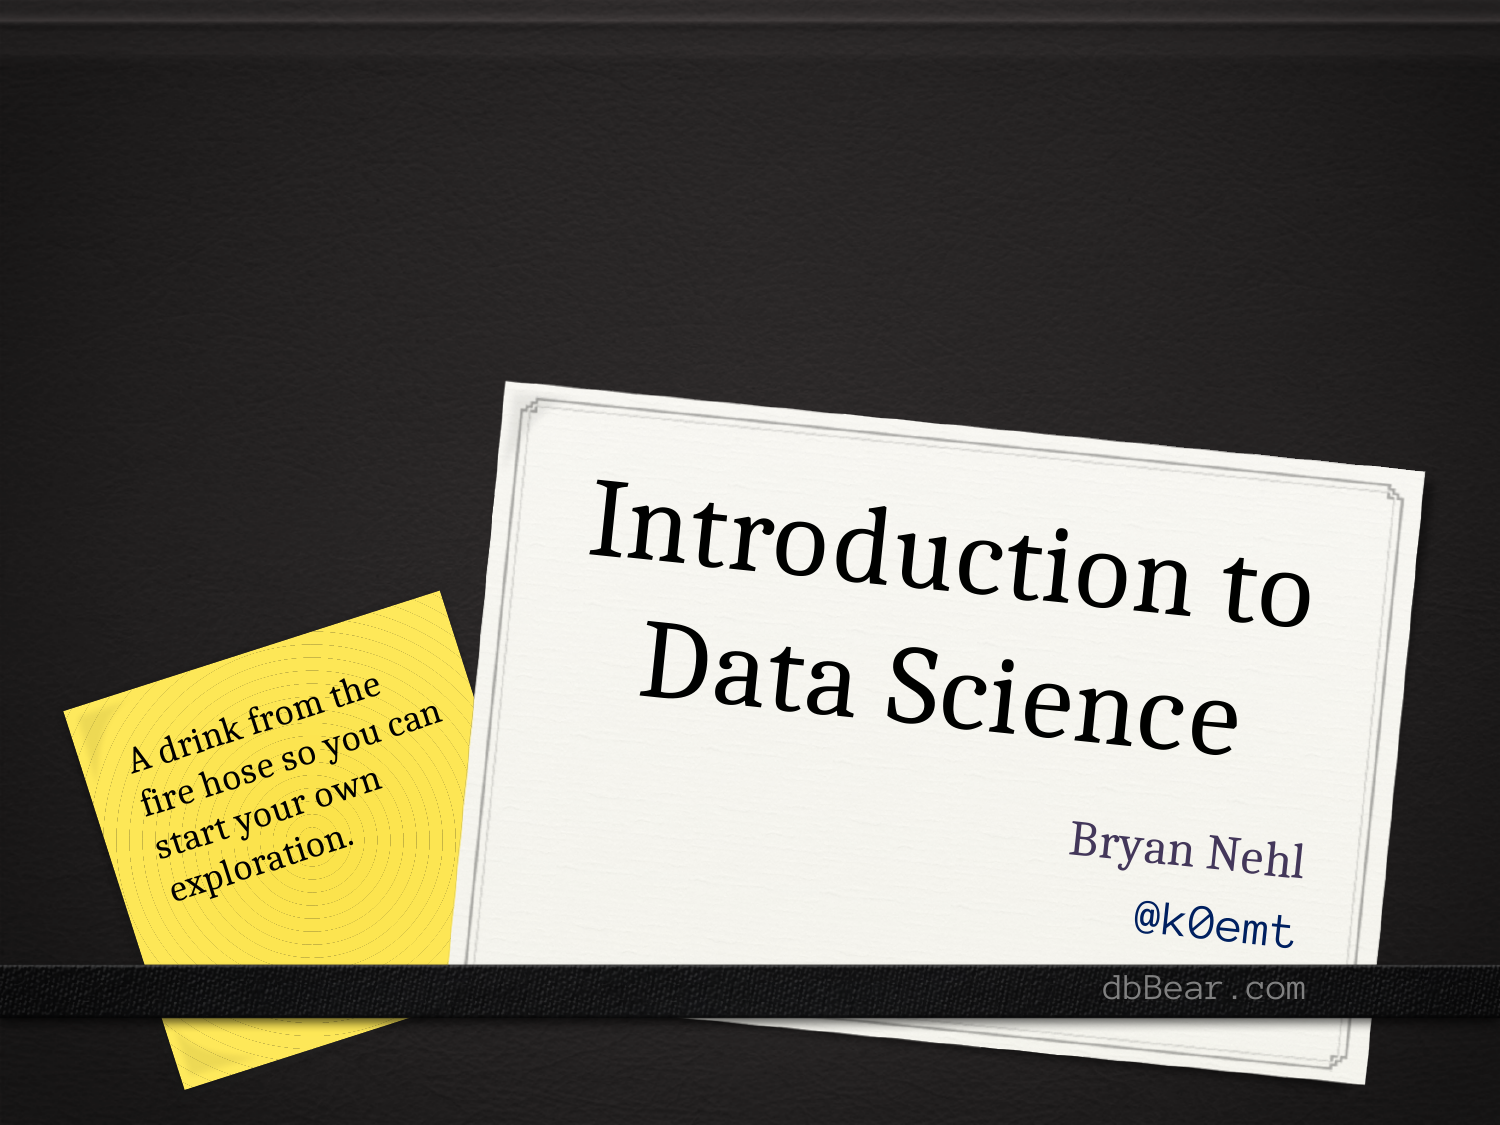

# Introduction to Data Science
A drink from the fire hose so you can start your own exploration.
Bryan Nehl
@k0emt
dbBear.com